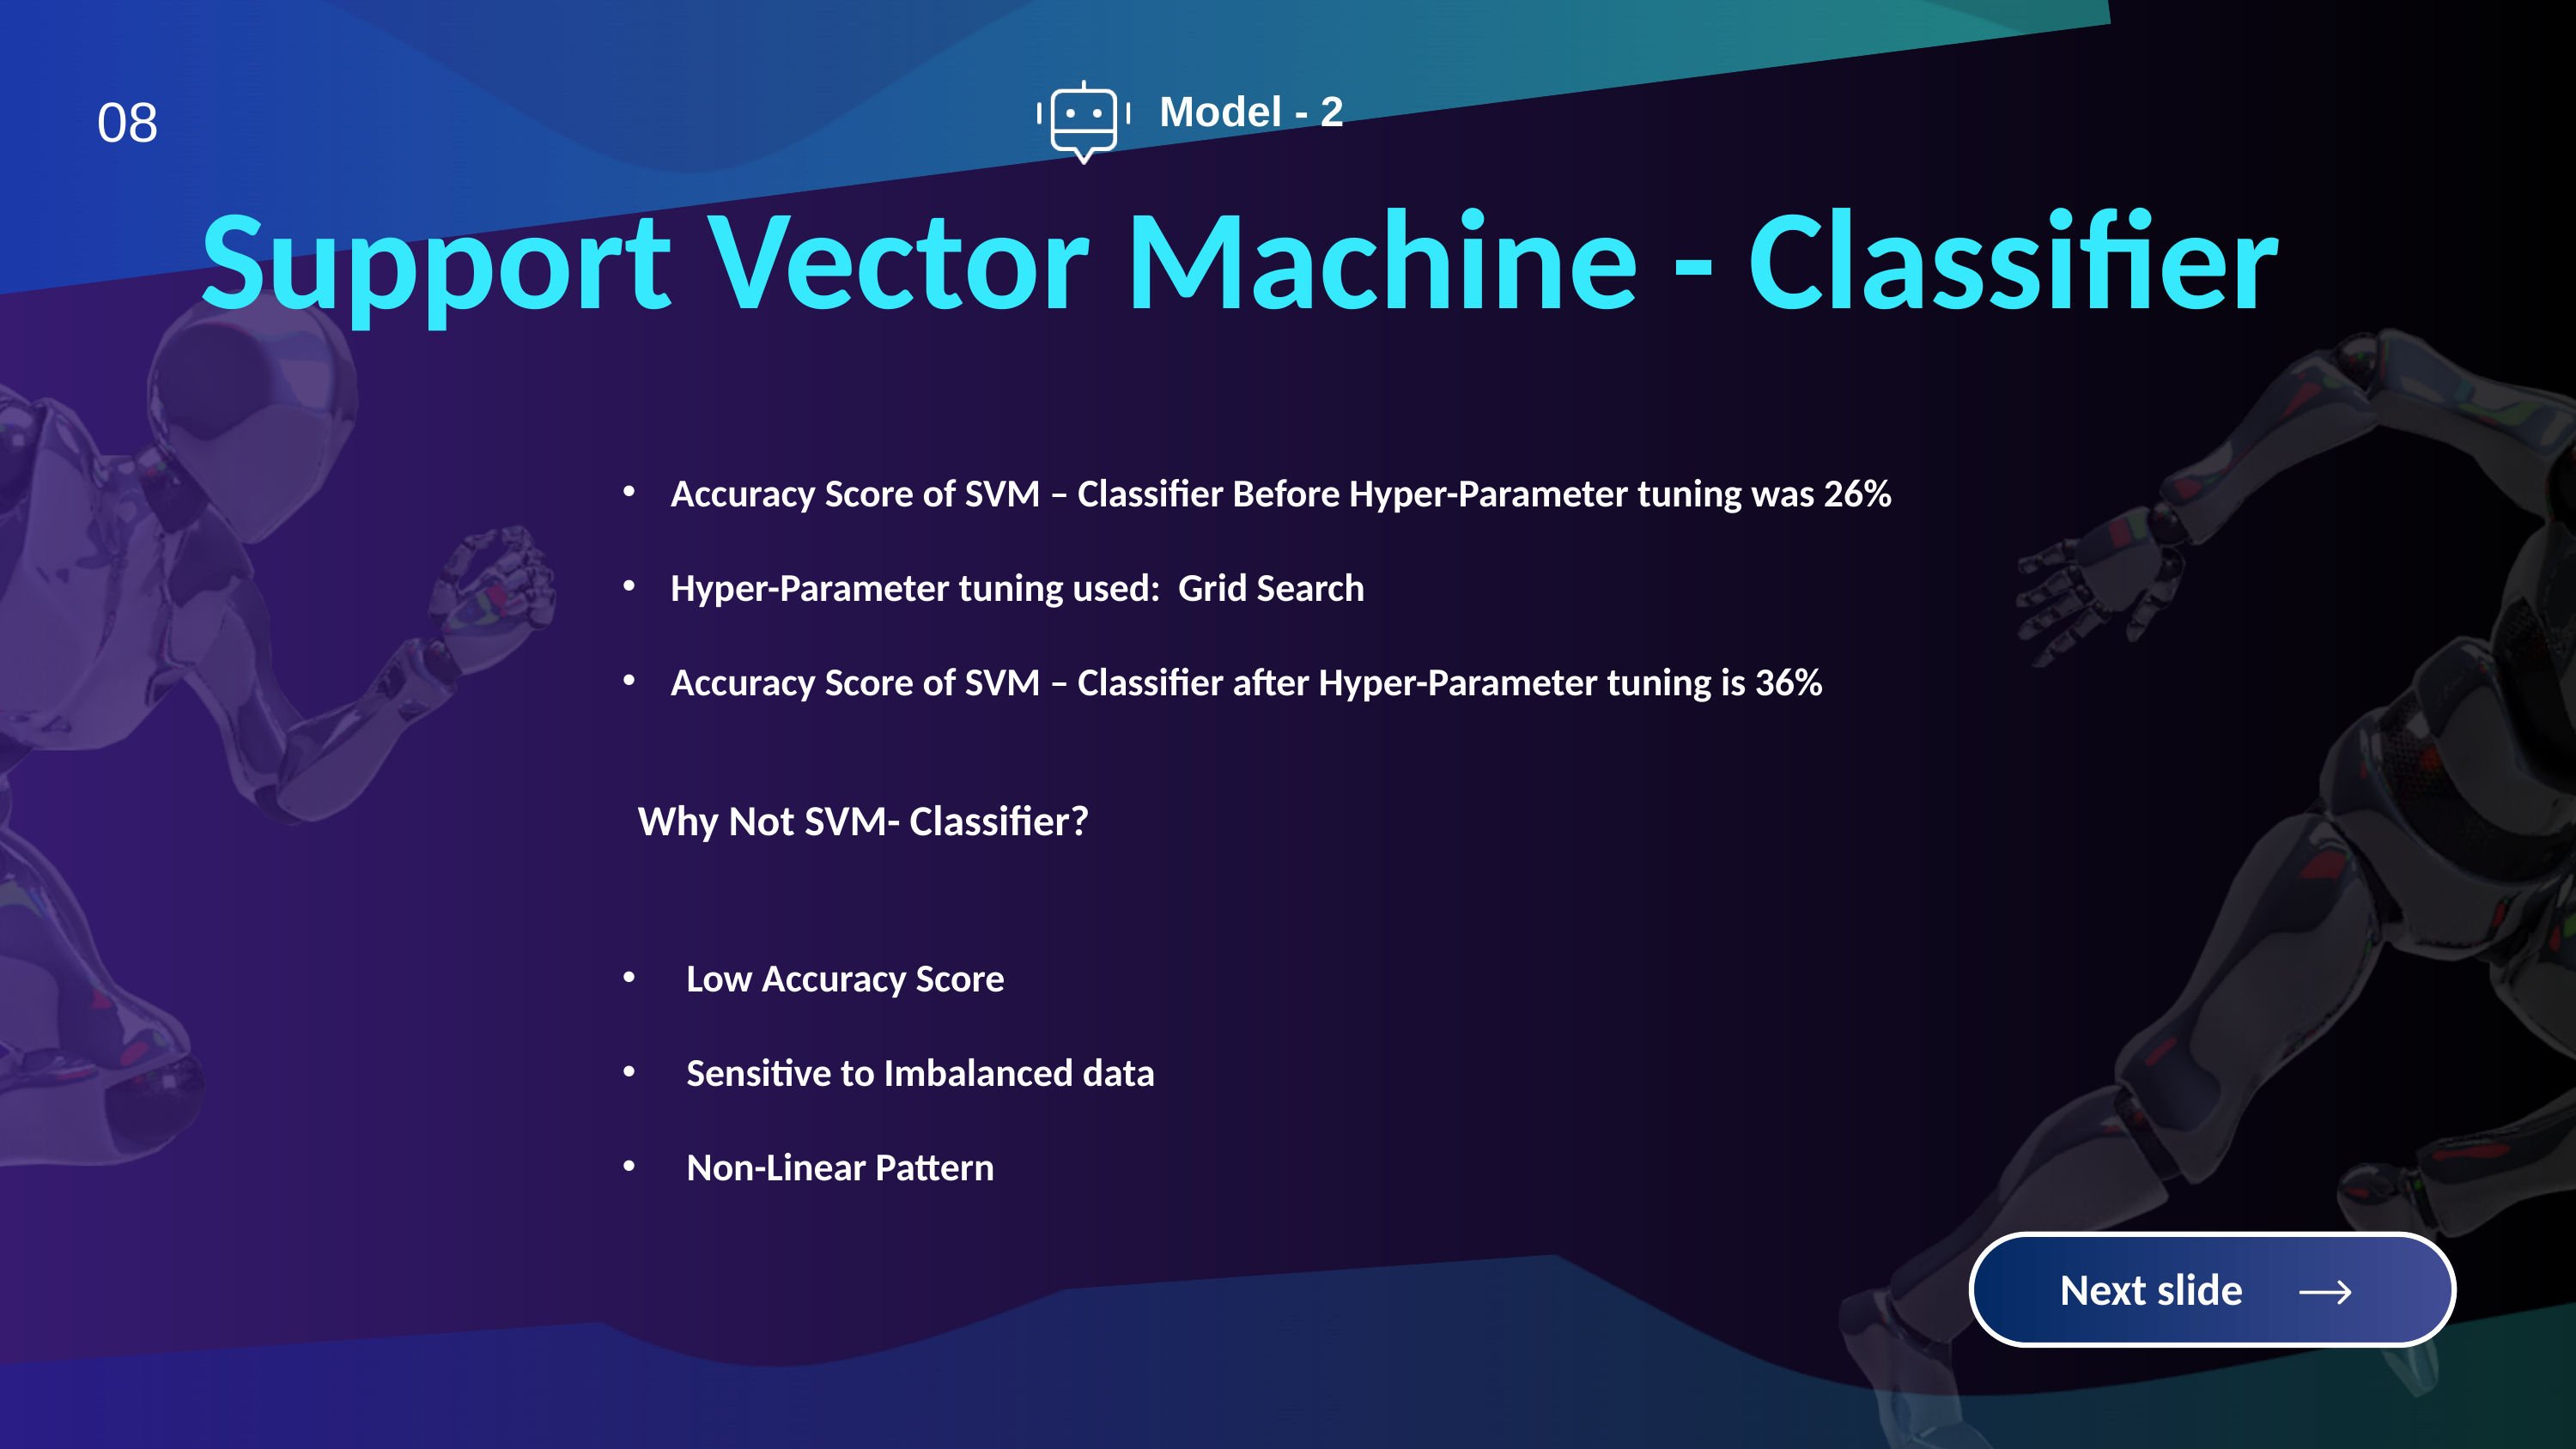

08

Model - 2
Support Vector Machine - Classifier

Accuracy Score of SVM – Classifier Before Hyper-Parameter tuning was 26%
Hyper-Parameter tuning used:  Grid Search
Accuracy Score of SVM – Classifier after Hyper-Parameter tuning is 36%
Why Not SVM- Classifier?
Low Accuracy Score
Sensitive to Imbalanced data
Non-Linear Pattern

Next slide